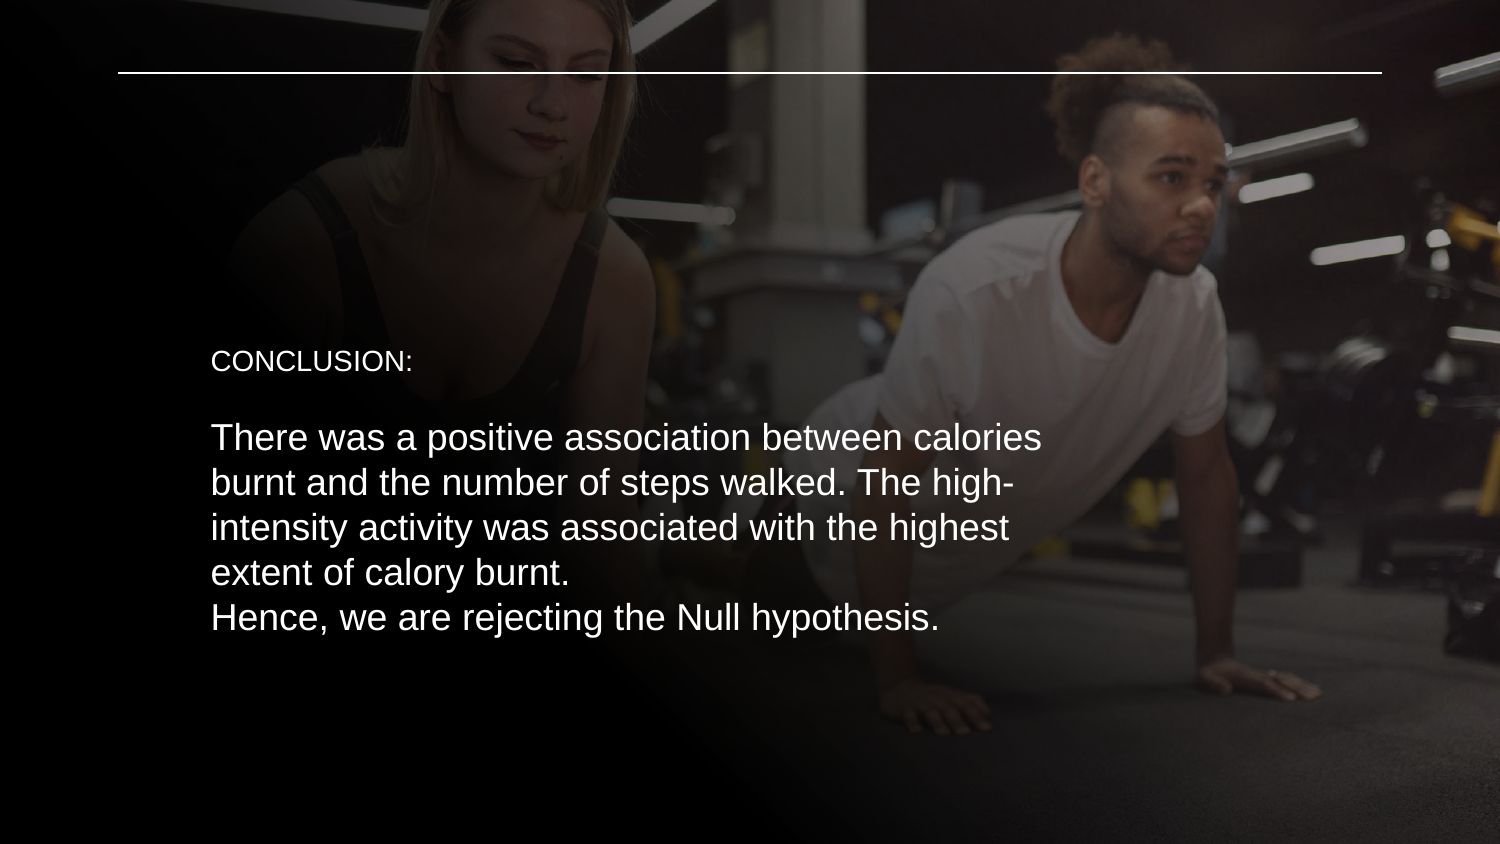

CONCLUSION:

There was a positive association between calories burnt and the number of steps walked. The high-intensity activity was associated with the highest extent of calory burnt.
Hence, we are rejecting the Null hypothesis.